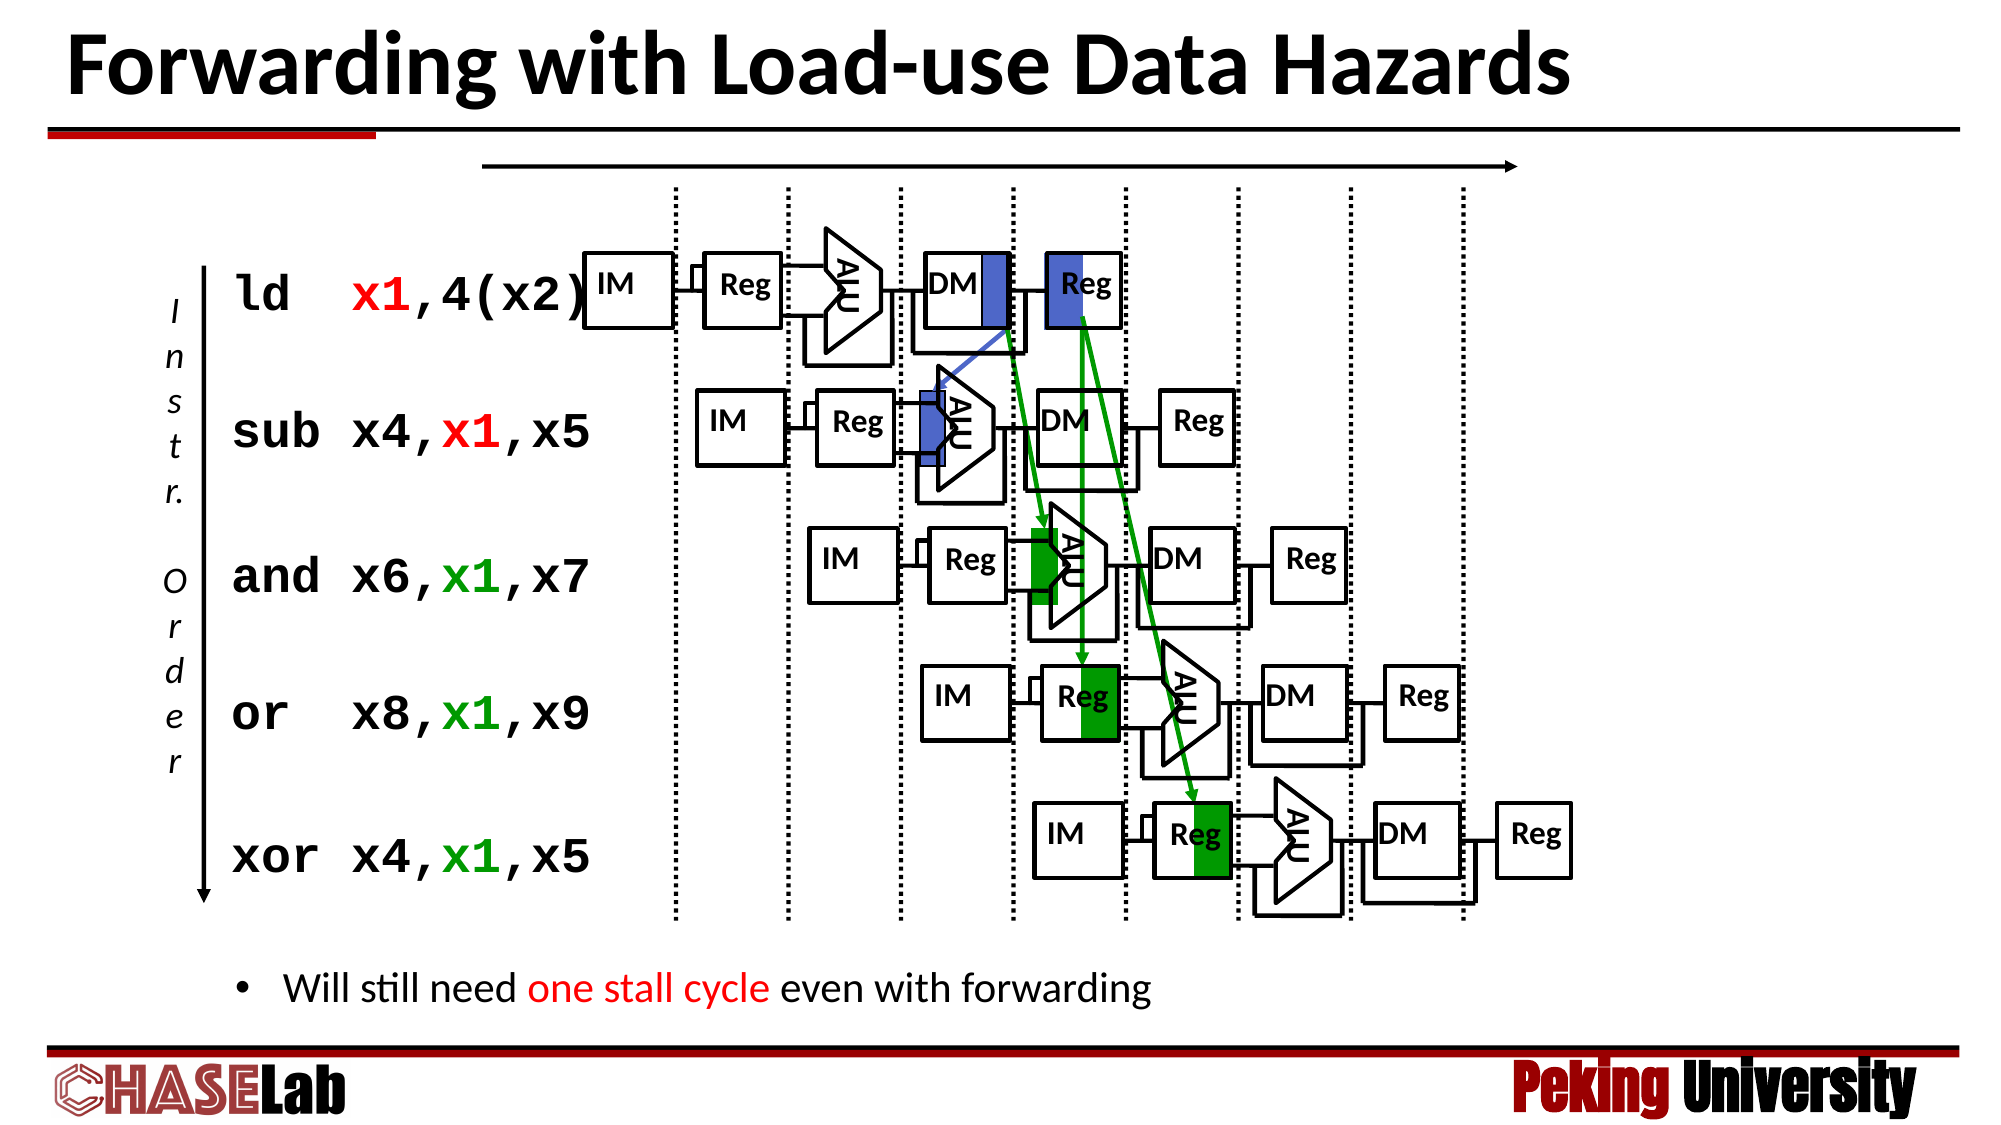

# Forwarding with Load-use Data Hazards

ALU

IM

DM
Reg
Reg

ld  x1,4(x2)

I
n
s
t
r.

O
r
d
e
r

ALU

IM

DM
Reg
Reg

sub x4,x1,x5

ALU

IM

DM
Reg
Reg

and x6,x1,x7

ALU

IM

DM
Reg
Reg

or  x8,x1,x9

ALU

IM

DM
Reg
Reg

xor x4,x1,x5
Will still need one stall cycle even with forwarding